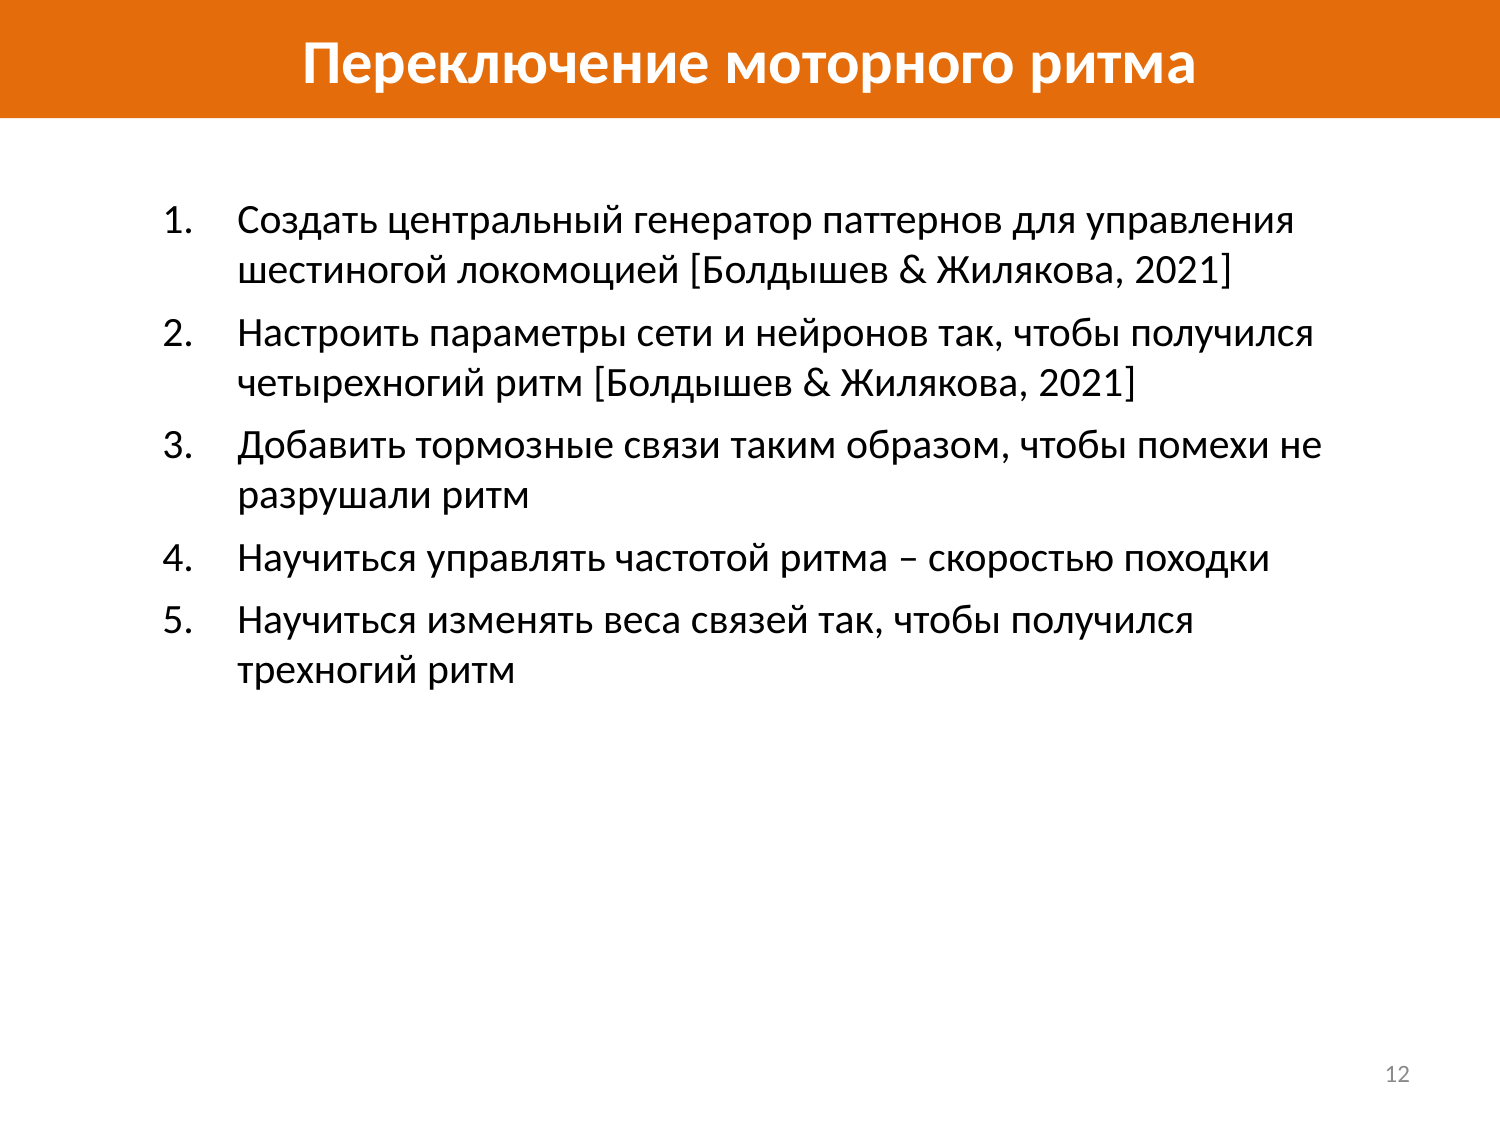

# Переключение моторного ритма
Создать центральный генератор паттернов для управления шестиногой локомоцией [Болдышев & Жилякова, 2021]
Настроить параметры сети и нейронов так, чтобы получился четырехногий ритм [Болдышев & Жилякова, 2021]
Добавить тормозные связи таким образом, чтобы помехи не разрушали ритм
Научиться управлять частотой ритма – скоростью походки
Научиться изменять веса связей так, чтобы получился трехногий ритм
12